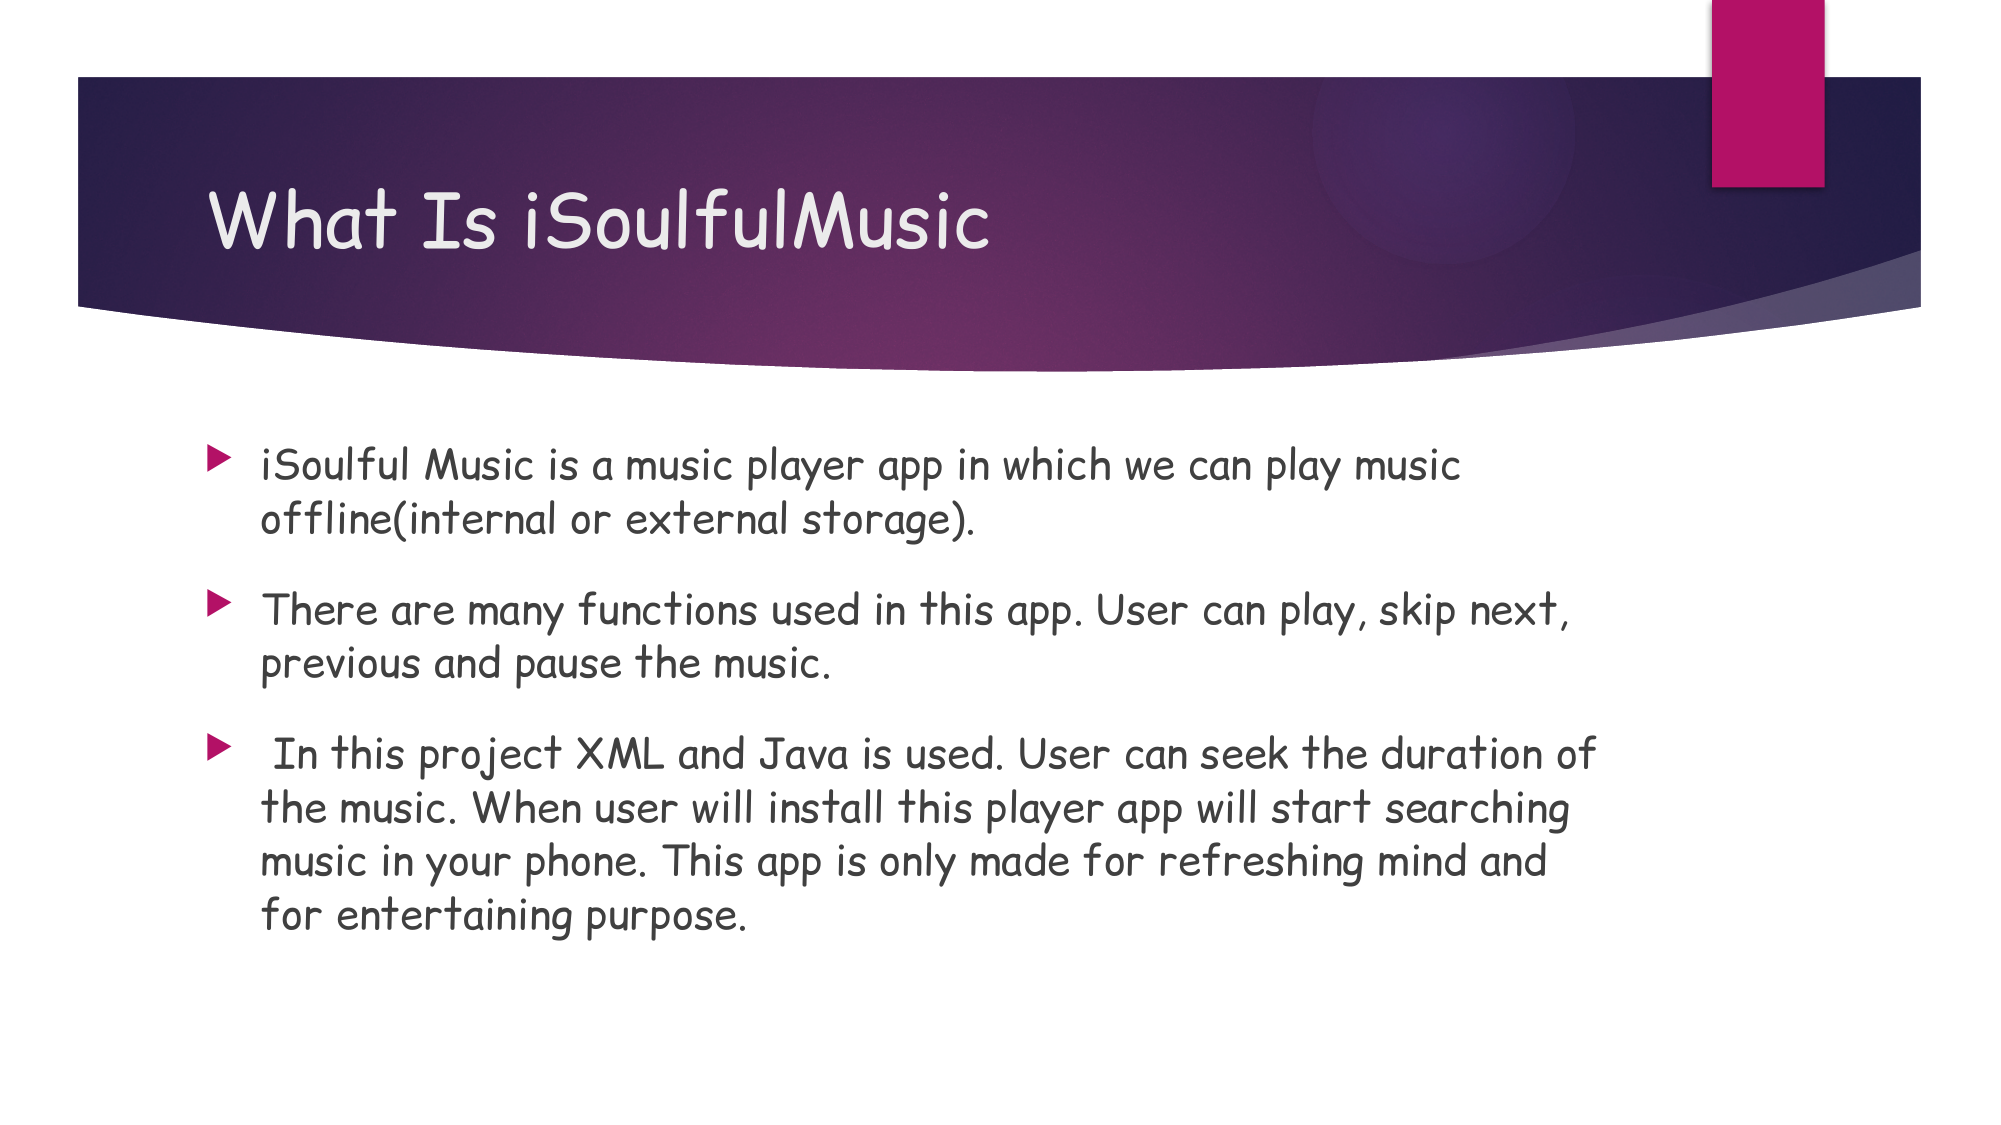

# What Is iSoulfulMusic
iSoulful Music is a music player app in which we can play music offline(internal or external storage).
There are many functions used in this app. User can play, skip next, previous and pause the music.
 In this project XML and Java is used. User can seek the duration of the music. When user will install this player app will start searching music in your phone. This app is only made for refreshing mind and for entertaining purpose.